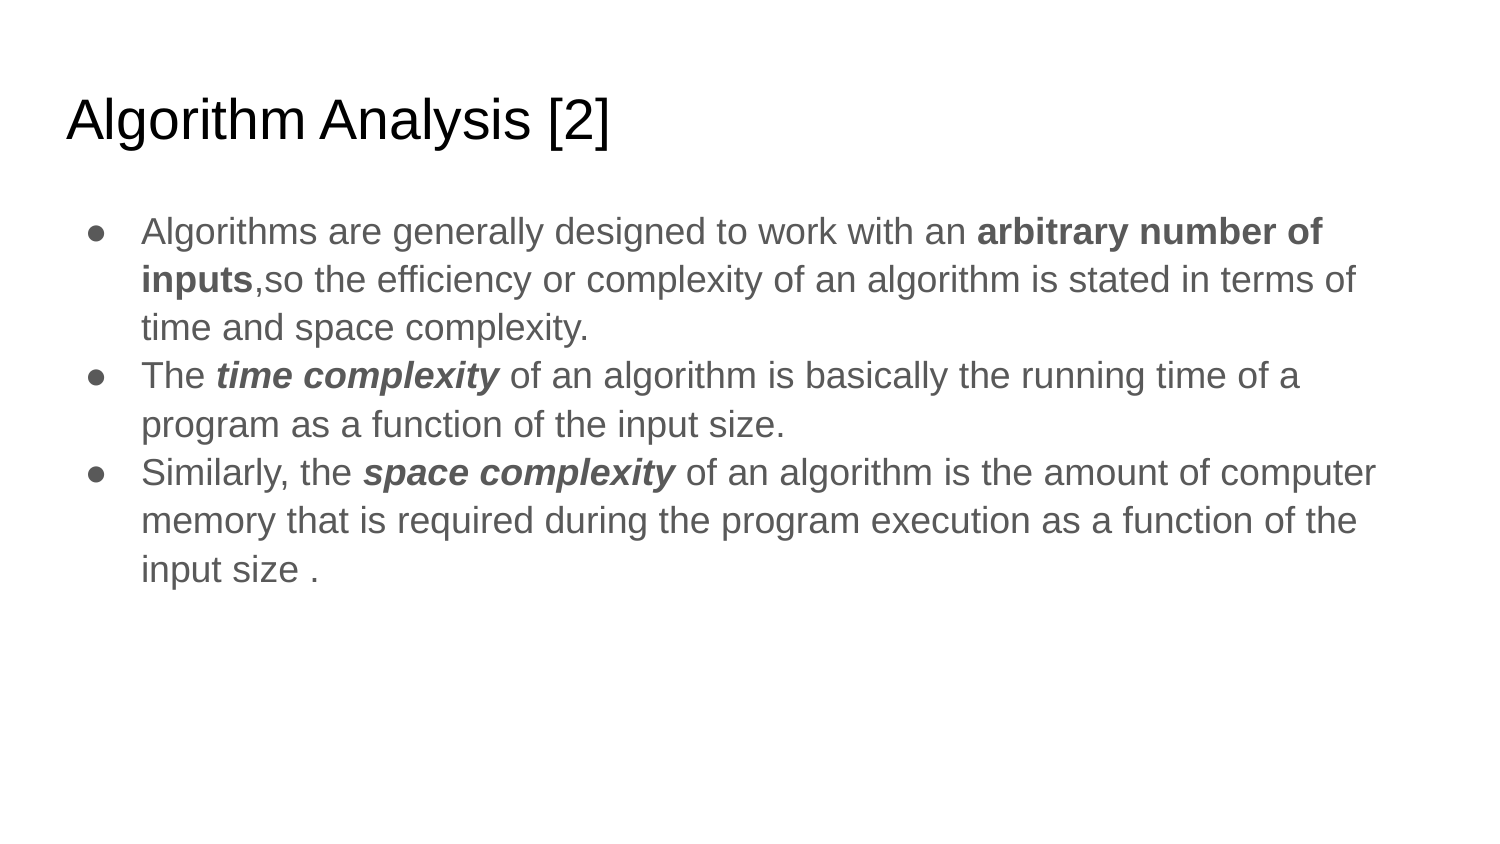

# Algorithm Analysis [2]
Algorithms are generally designed to work with an arbitrary number of inputs,so the efficiency or complexity of an algorithm is stated in terms of time and space complexity.
The time complexity of an algorithm is basically the running time of a program as a function of the input size.
Similarly, the space complexity of an algorithm is the amount of computer memory that is required during the program execution as a function of the input size .